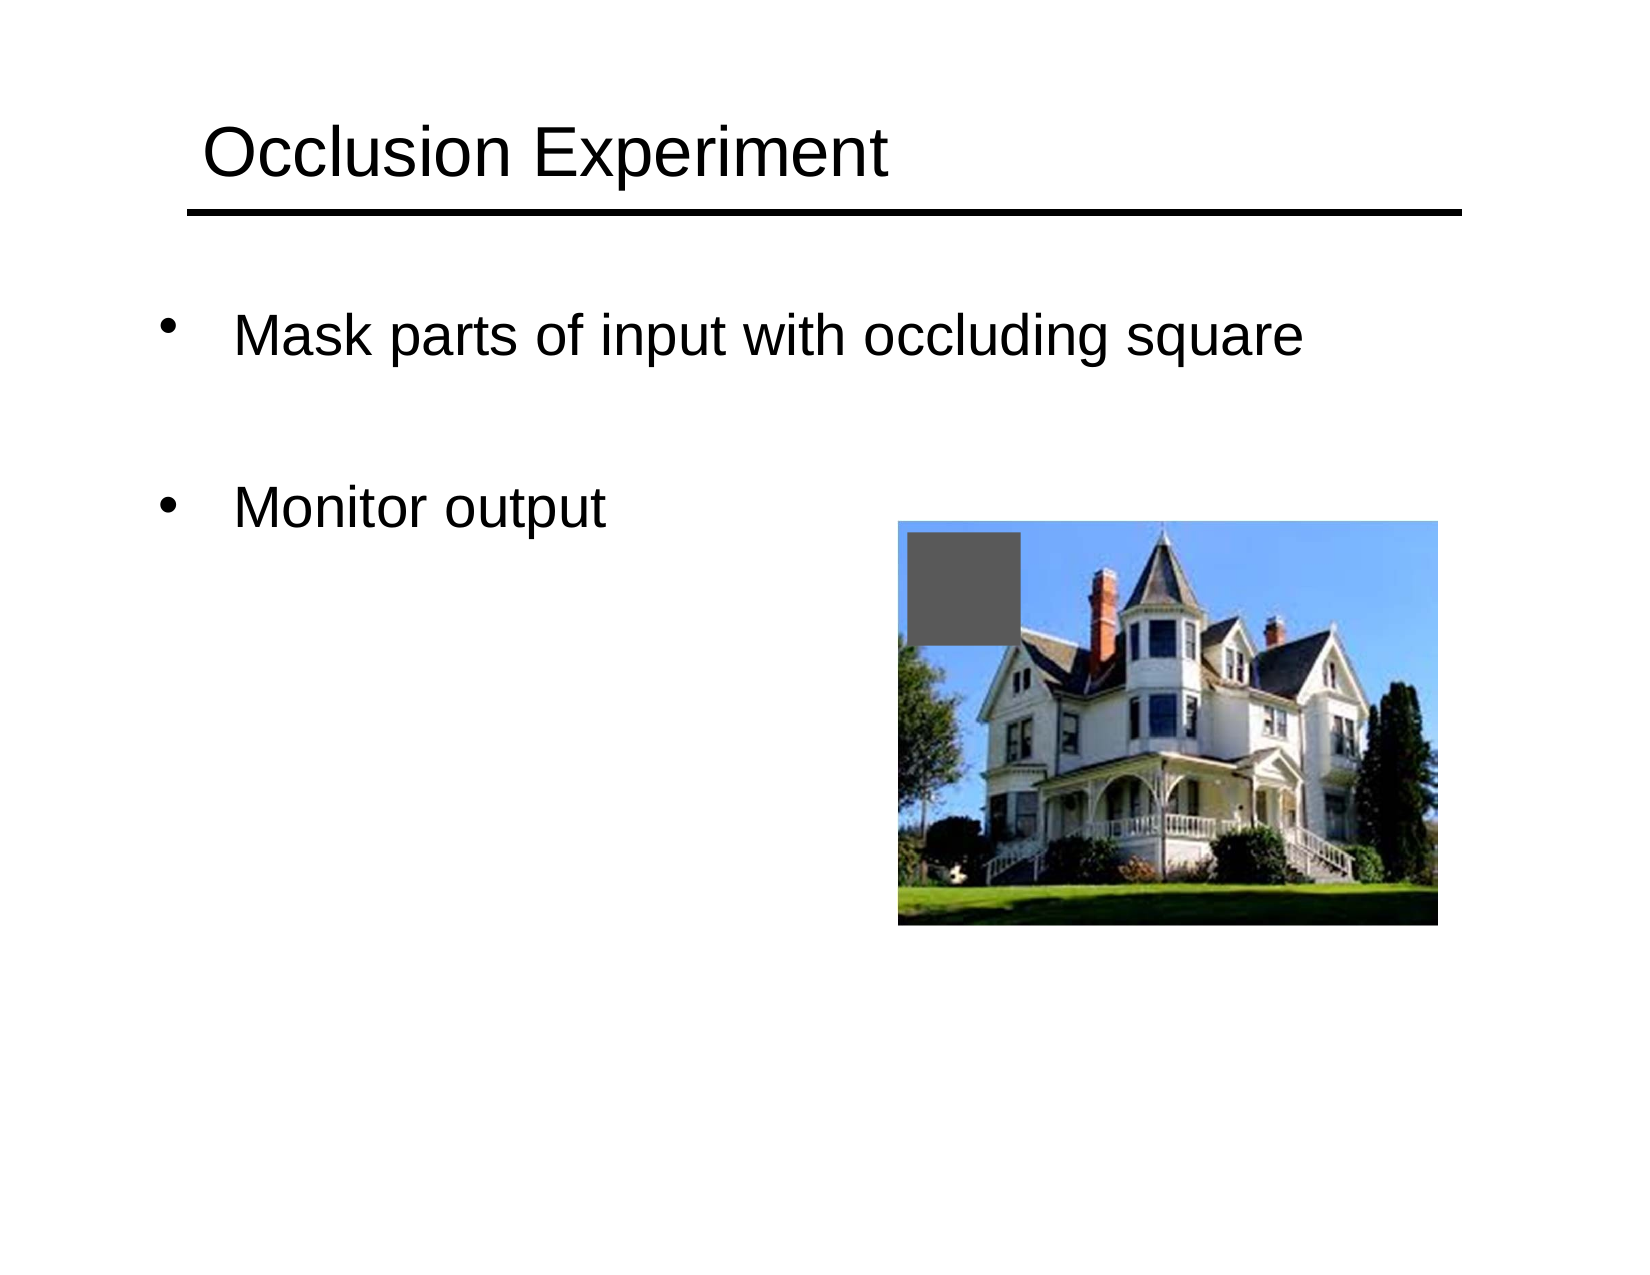

# Occlusion Experiment
Mask parts of input with occluding square

Monitor output